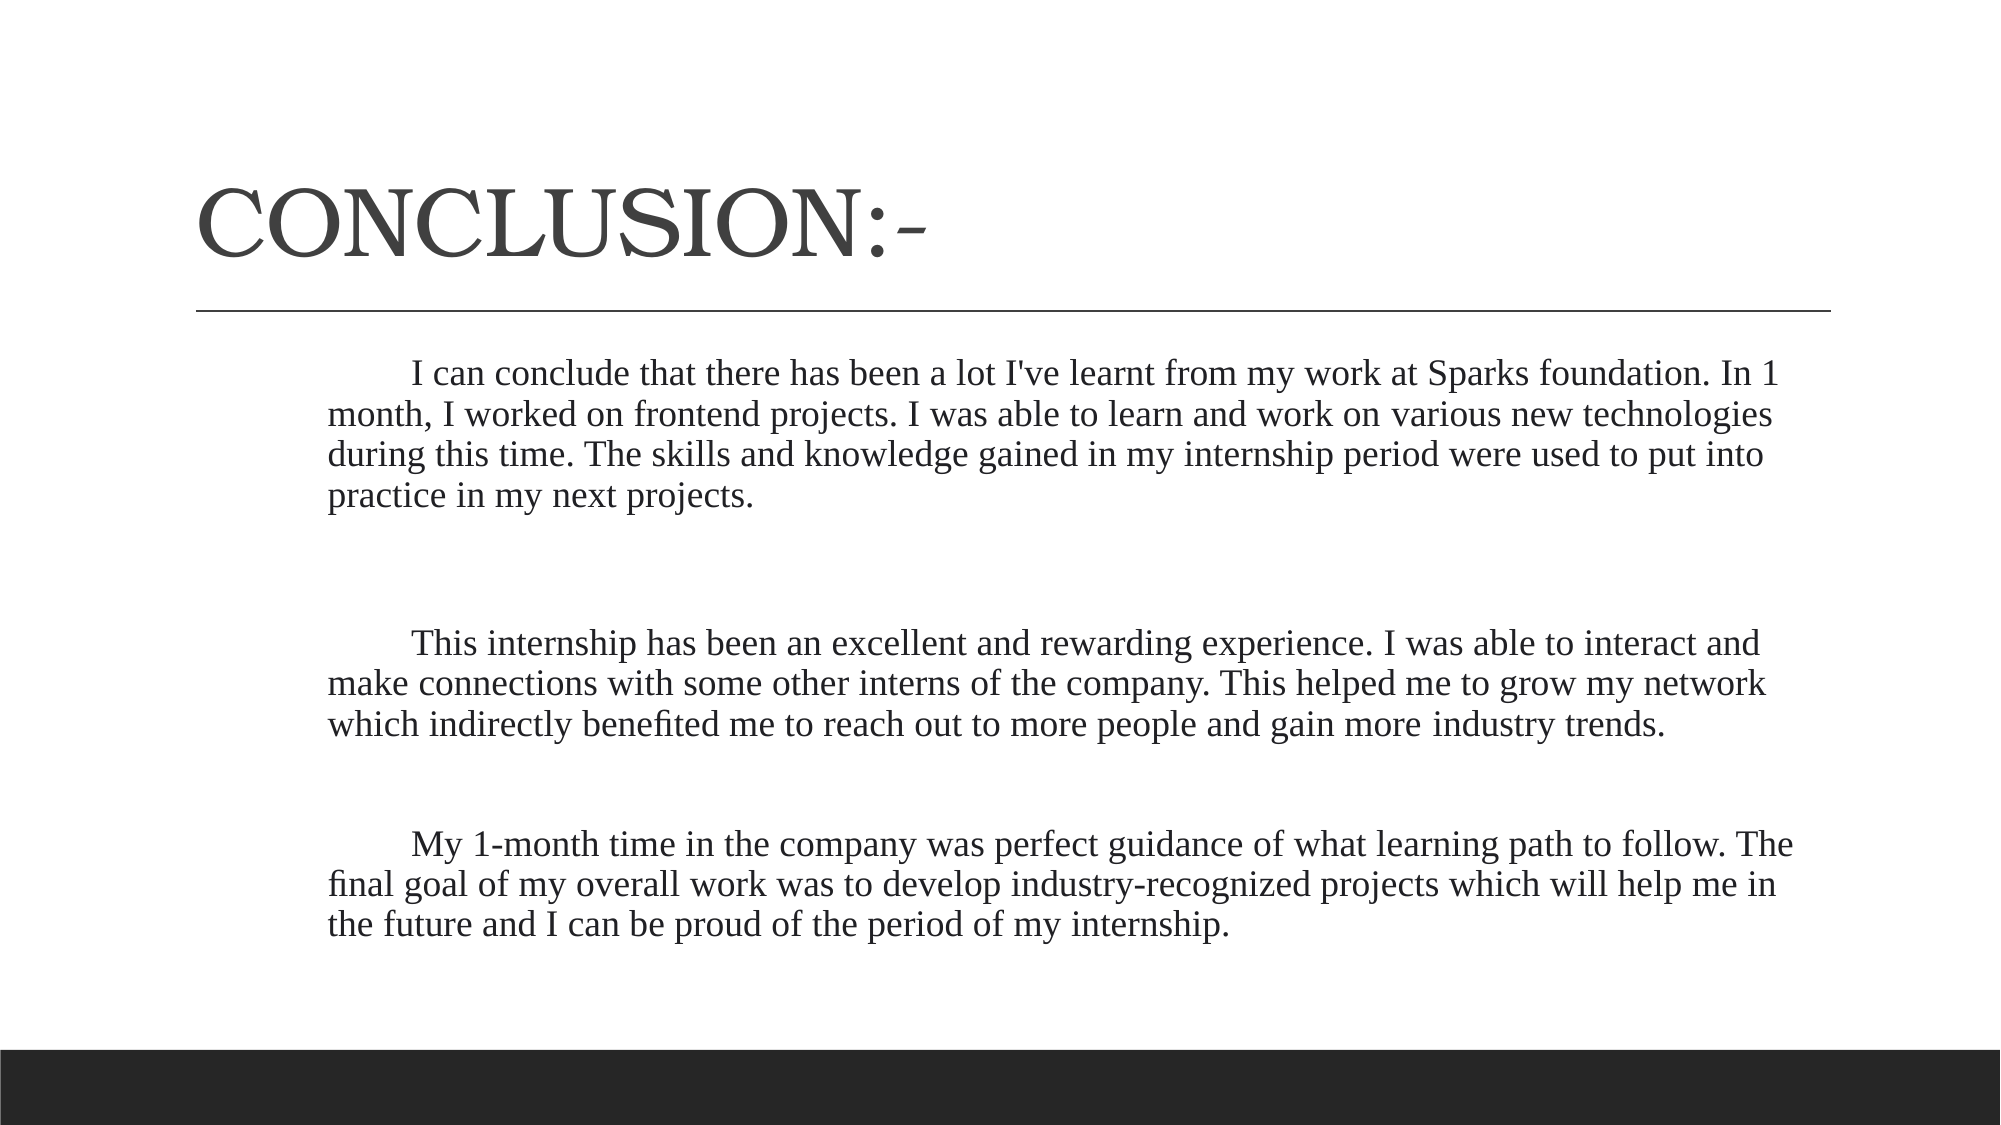

# CONCLUSION:-
I can conclude that there has been a lot I've learnt from my work at Sparks foundation. In 1 month, I worked on frontend projects. I was able to learn and work on various new technologies during this time. The skills and knowledge gained in my internship period were used to put into practice in my next projects.

This internship has been an excellent and rewarding experience. I was able to interact and make connections with some other interns of the company. This helped me to grow my network which indirectly beneﬁted me to reach out to more people and gain more industry trends.

My 1-month time in the company was perfect guidance of what learning path to follow. The ﬁnal goal of my overall work was to develop industry-recognized projects which will help me in the future and I can be proud of the period of my internship.